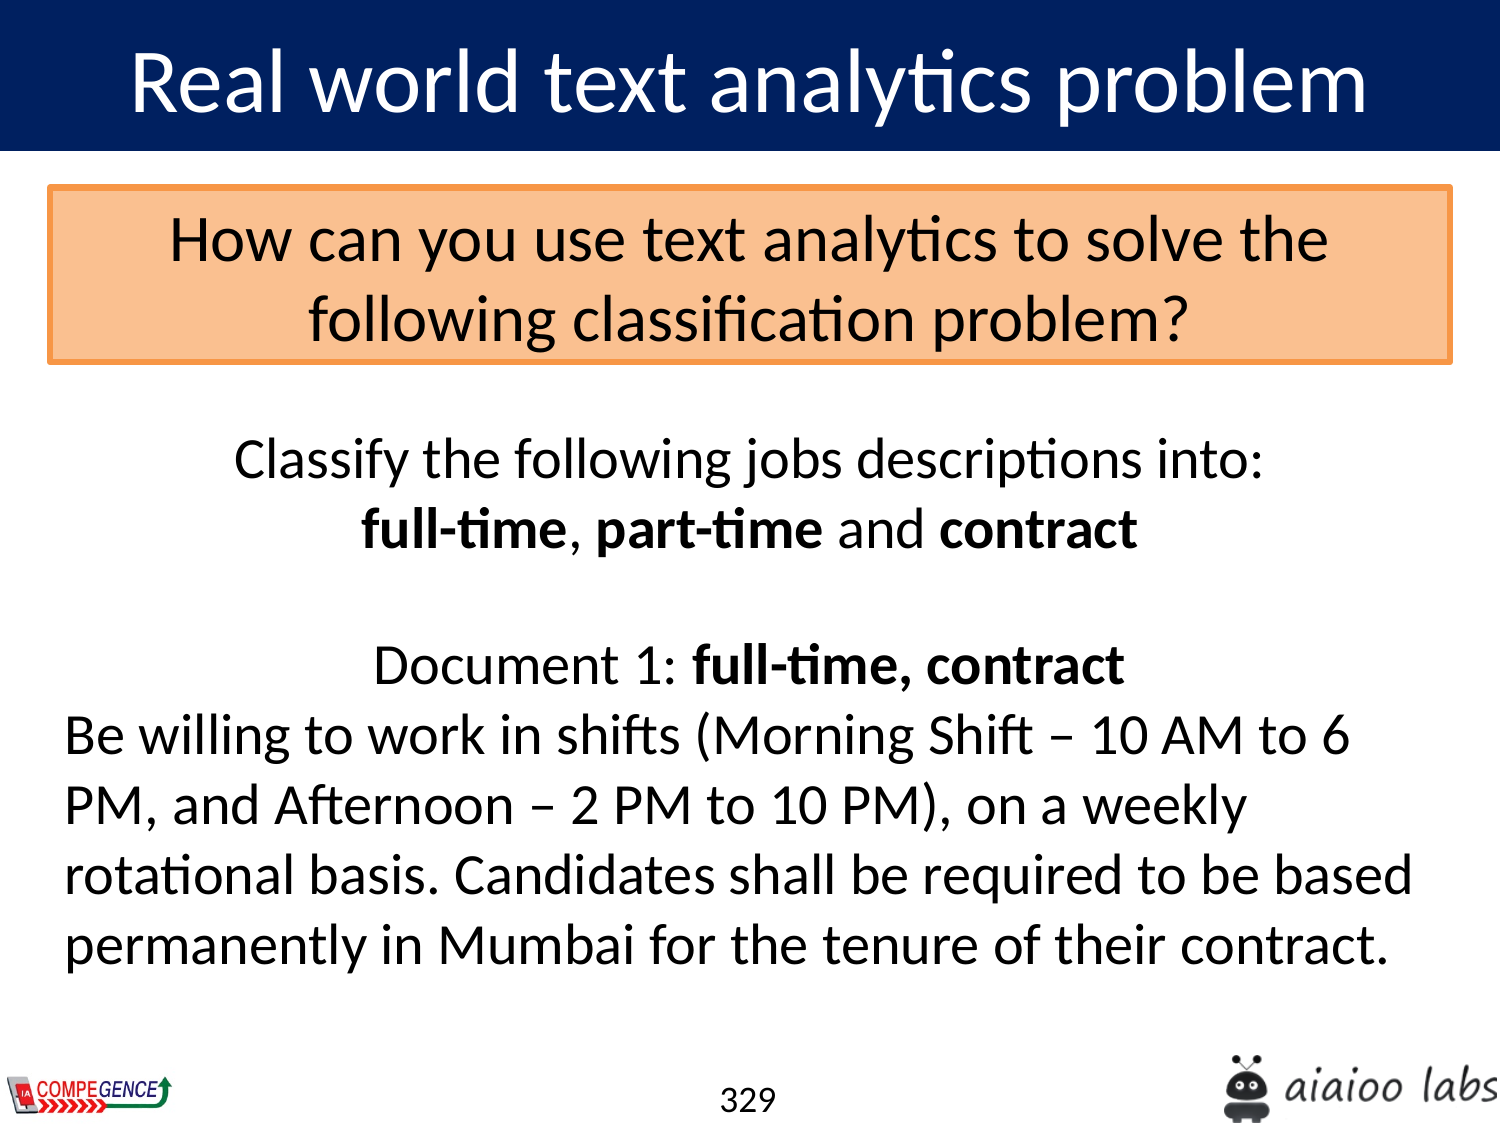

Real world text analytics problem
How can you use text analytics to solve the following classification problem?
Classify the following jobs descriptions into:
full-time, part-time and contract
Document 1: full-time, contract
Be willing to work in shifts (Morning Shift – 10 AM to 6 PM, and Afternoon – 2 PM to 10 PM), on a weekly rotational basis. Candidates shall be required to be based permanently in Mumbai for the tenure of their contract.